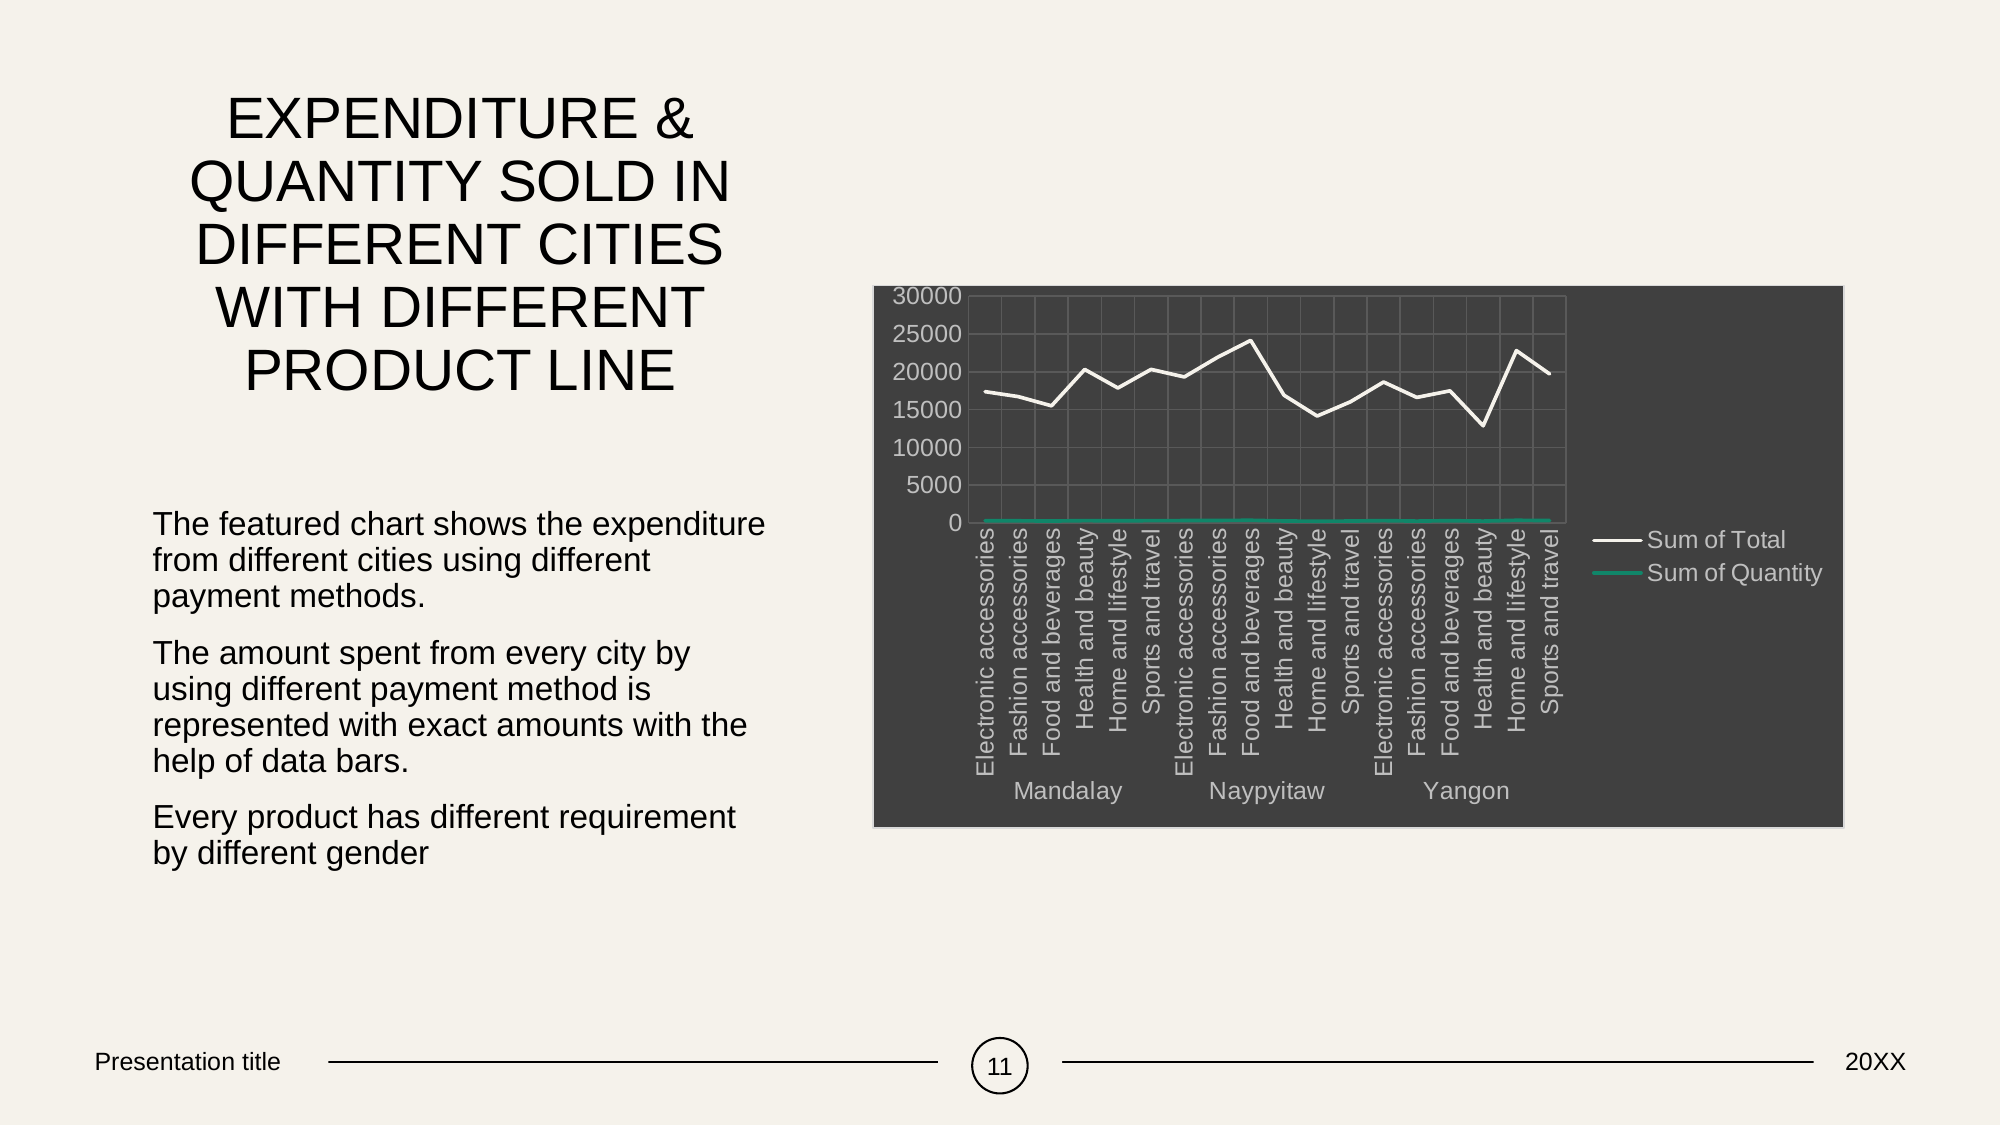

# Expenditure & quantity sold in different cities with different product line

### Chart

| Category | Sum of Quantity | Sum of Total |
|---|---|---|
| Electronic accessories | 316.0 | 17051.443499999998 |
| Fashion accessories | 297.0 | 16413.316499999997 |
| Food and beverages | 270.0 | 15214.888500000001 |
| Health and beauty | 320.0 | 19980.659999999996 |
| Home and lifestyle | 295.0 | 17549.1645 |
| Sports and travel | 322.0 | 19988.198999999997 |
| Electronic accessories | 333.0 | 18968.9745 |
| Fashion accessories | 342.0 | 21560.069999999996 |
| Food and beverages | 369.0 | 23766.854999999992 |
| Health and beauty | 277.0 | 16615.326 |
| Home and lifestyle | 245.0 | 13895.553 |
| Sports and travel | 265.0 | 15761.928000000002 |
| Electronic accessories | 322.0 | 18317.113500000003 |
| Fashion accessories | 263.0 | 16332.508499999996 |
| Food and beverages | 313.0 | 17163.1005 |
| Health and beauty | 257.0 | 12597.752999999995 |
| Home and lifestyle | 371.0 | 22417.195499999998 |
| Sports and travel | 333.0 | 19372.699500000002 |
The featured chart shows the expenditure from different cities using different payment methods.
The amount spent from every city by using different payment method is represented with exact amounts with the help of data bars.
Every product has different requirement by different gender
Presentation title
11
20XX